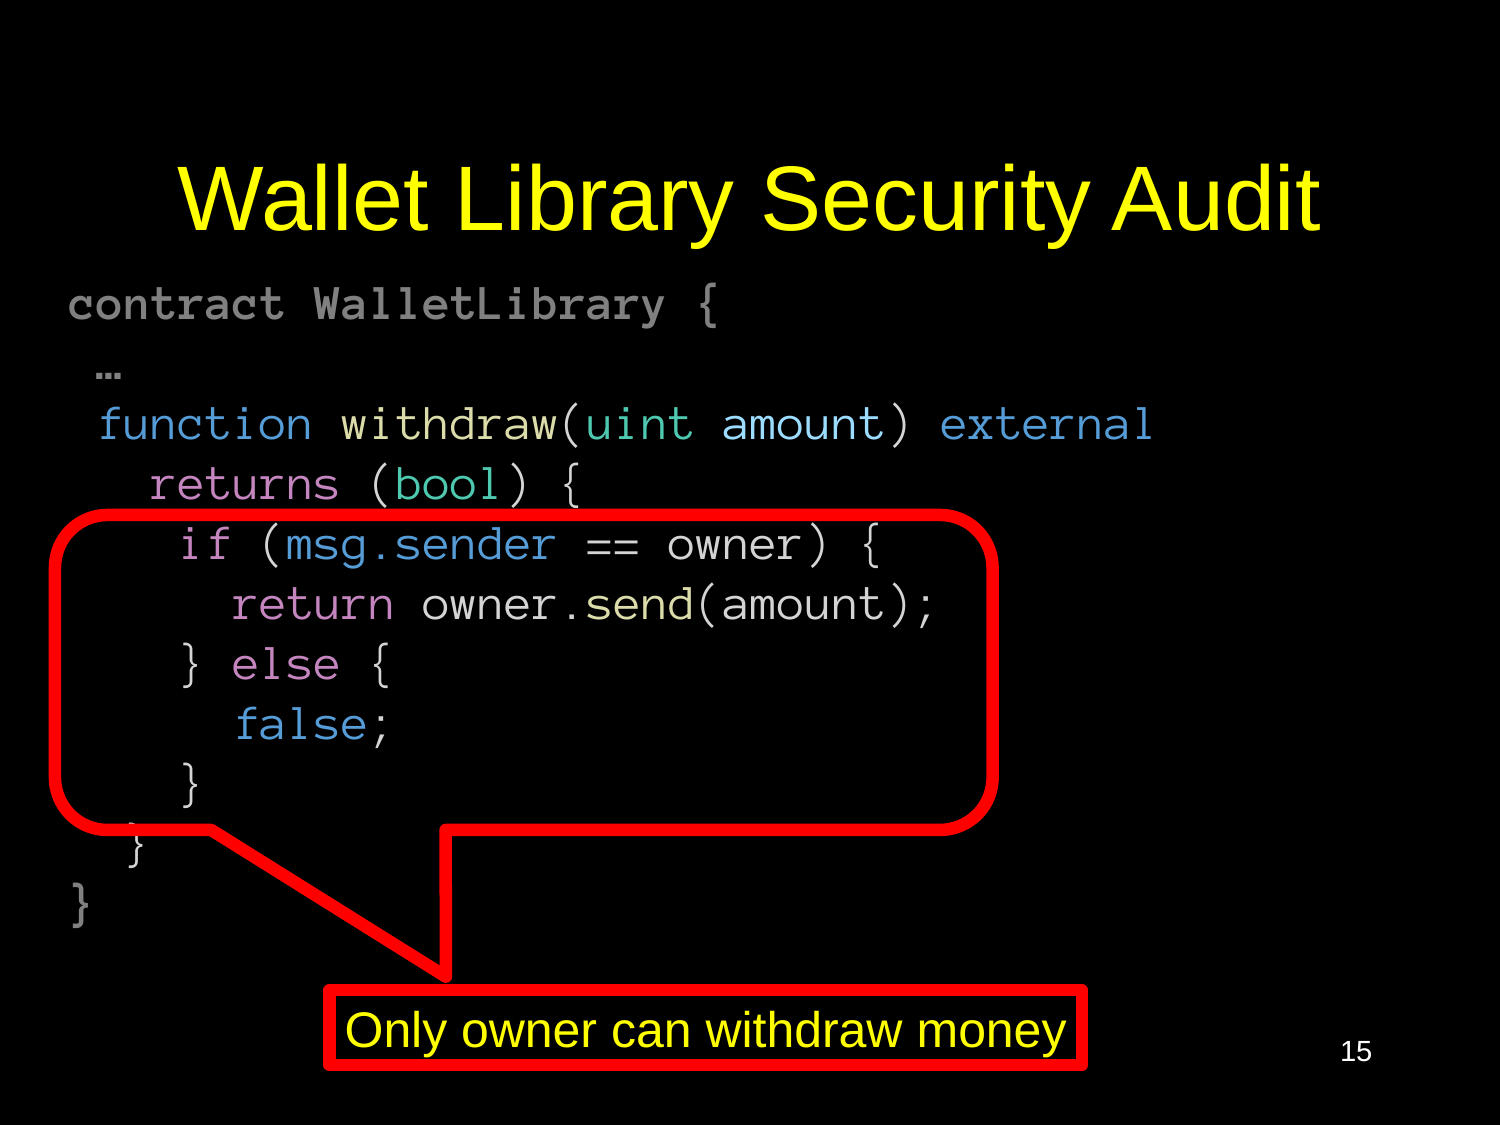

# Wallet Library Security Audit
contract WalletLibrary {
 …
 function withdraw(uint amount) external
   returns (bool) {
    if (msg.sender == owner) {
      return owner.send(amount);
    } else {
      false;
    }
  }
}

Only owner can withdraw money
15